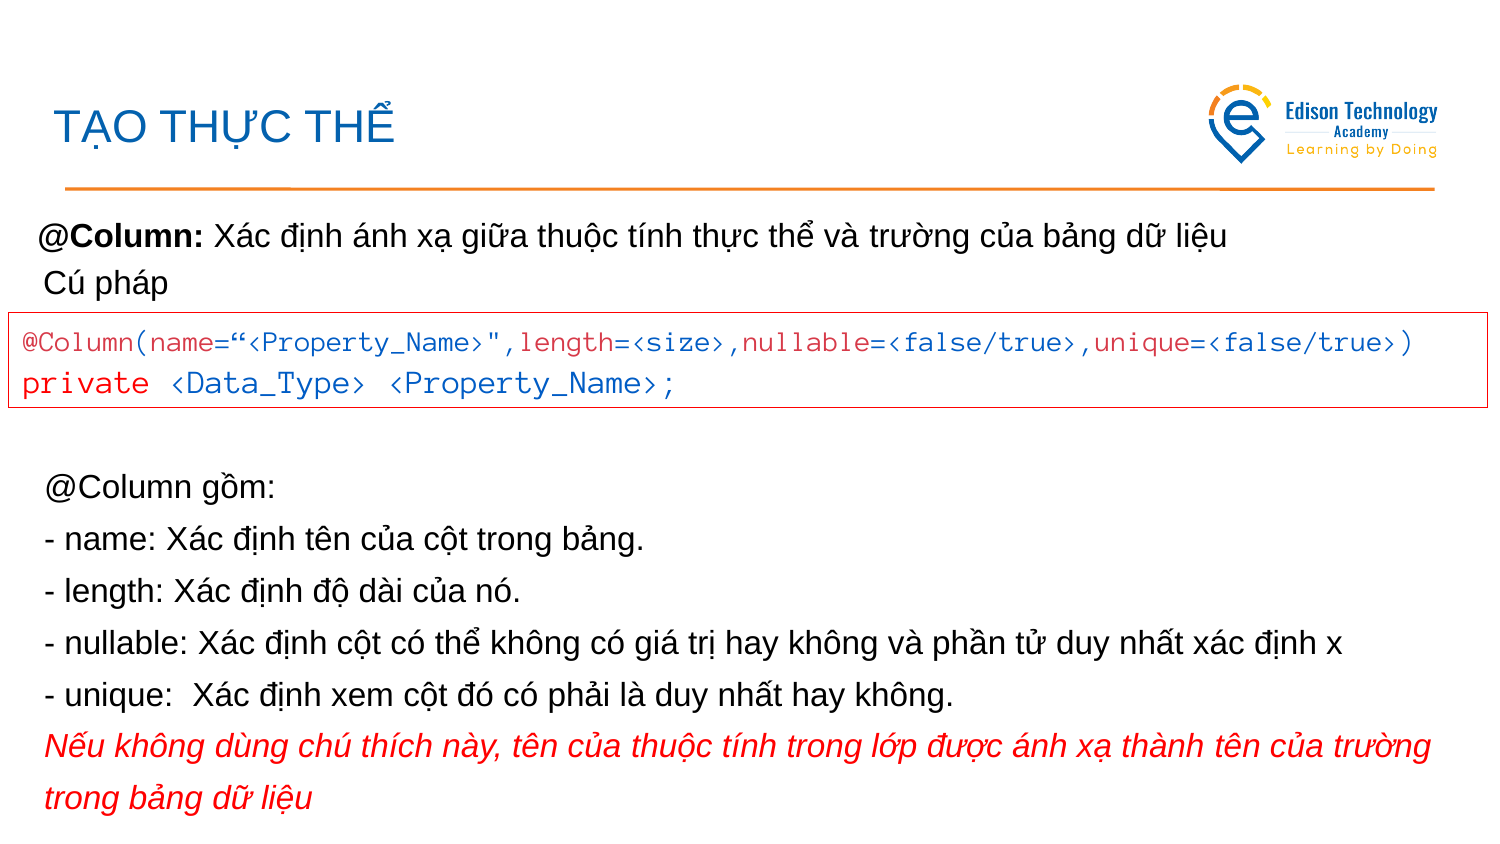

# TẠO THỰC THỂ
@Column: Xác định ánh xạ giữa thuộc tính thực thể và trường của bảng dữ liệu
Cú pháp
@Column(name=“<Property_Name>",length=<size>,nullable=<false/true>,unique=<false/true>)
private <Data_Type> <Property_Name>;
@Column gồm:
- name: Xác định tên của cột trong bảng.
- length: Xác định độ dài của nó.
- nullable: Xác định cột có thể không có giá trị hay không và phần tử duy nhất xác định x
- unique:  Xác định xem cột đó có phải là duy nhất hay không.
Nếu không dùng chú thích này, tên của thuộc tính trong lớp được ánh xạ thành tên của trường trong bảng dữ liệu